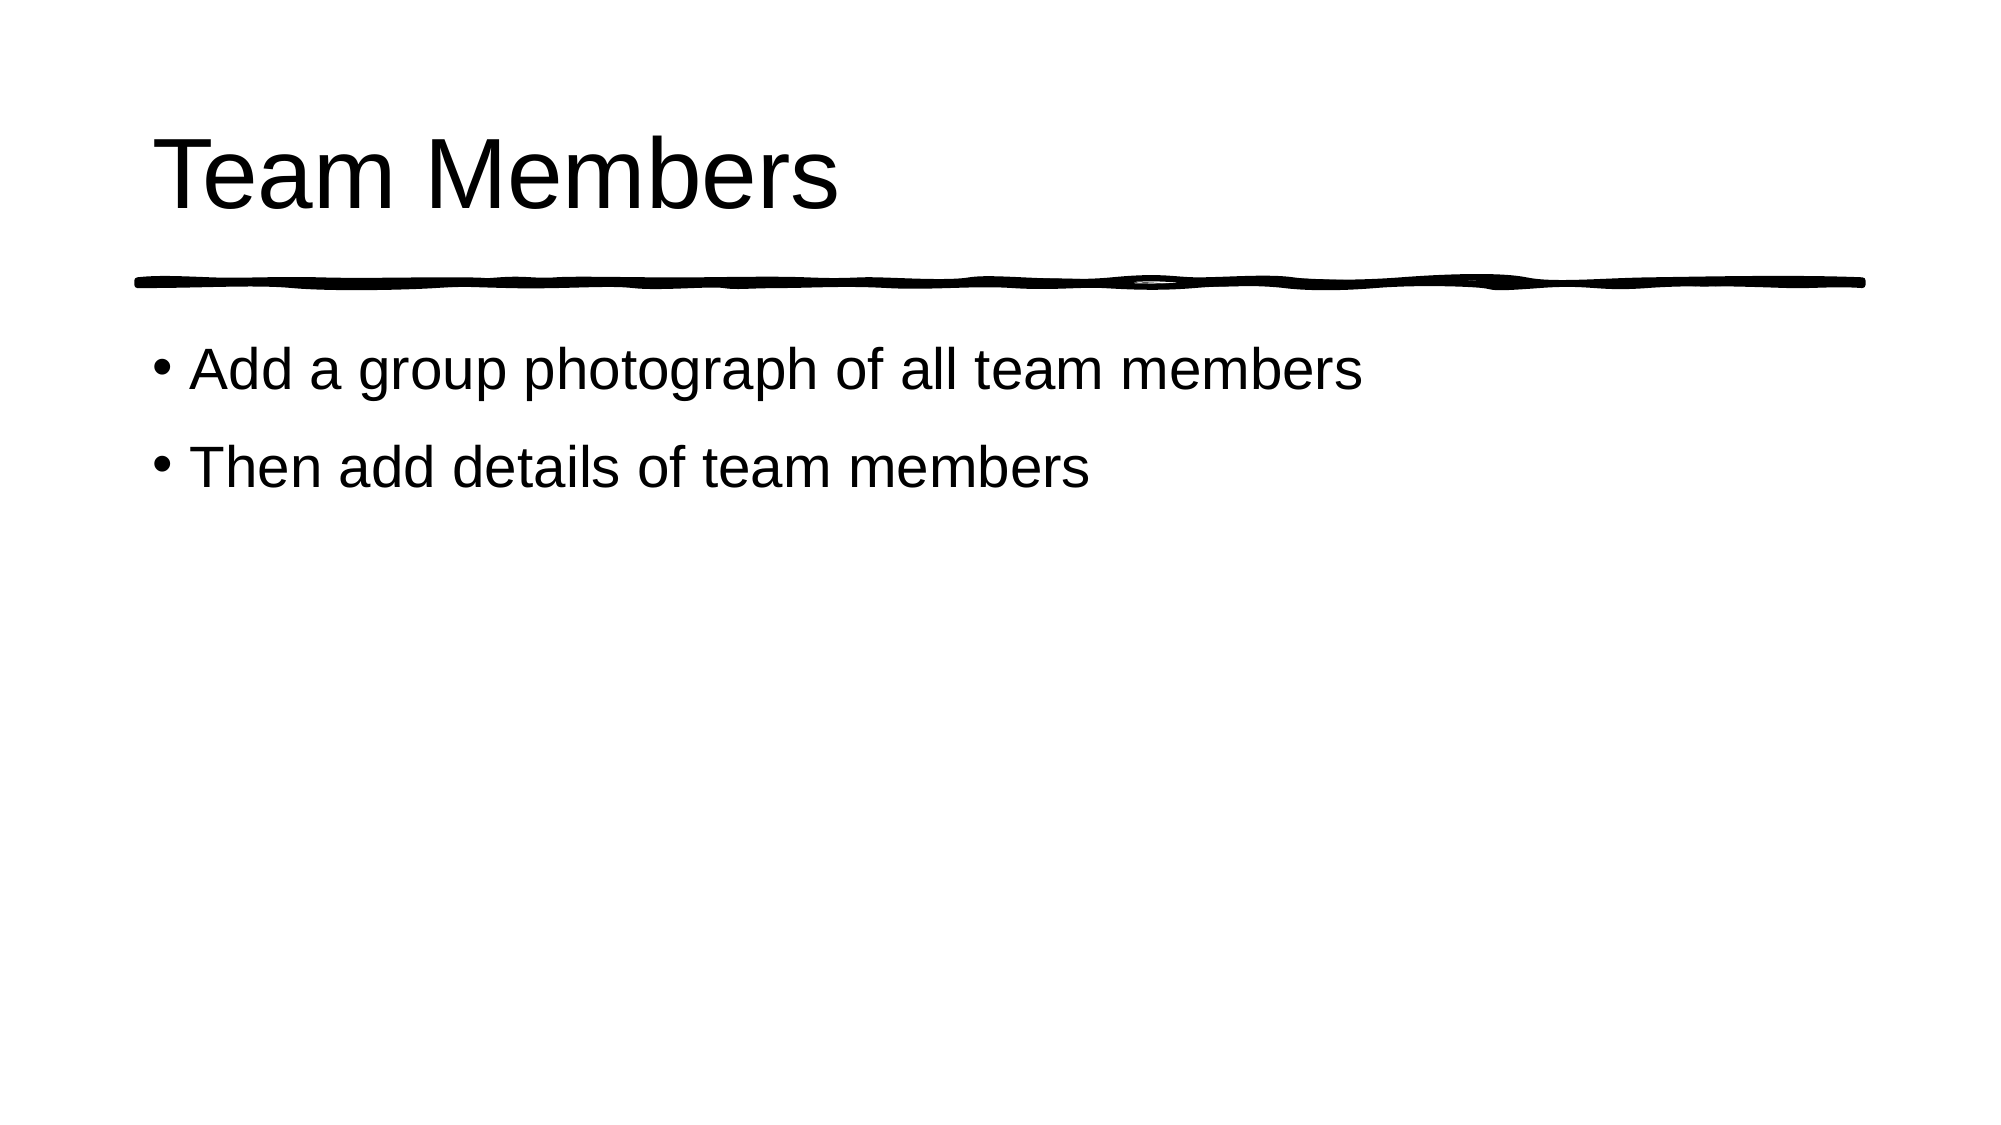

# Team Members
Add a group photograph of all team members
Then add details of team members